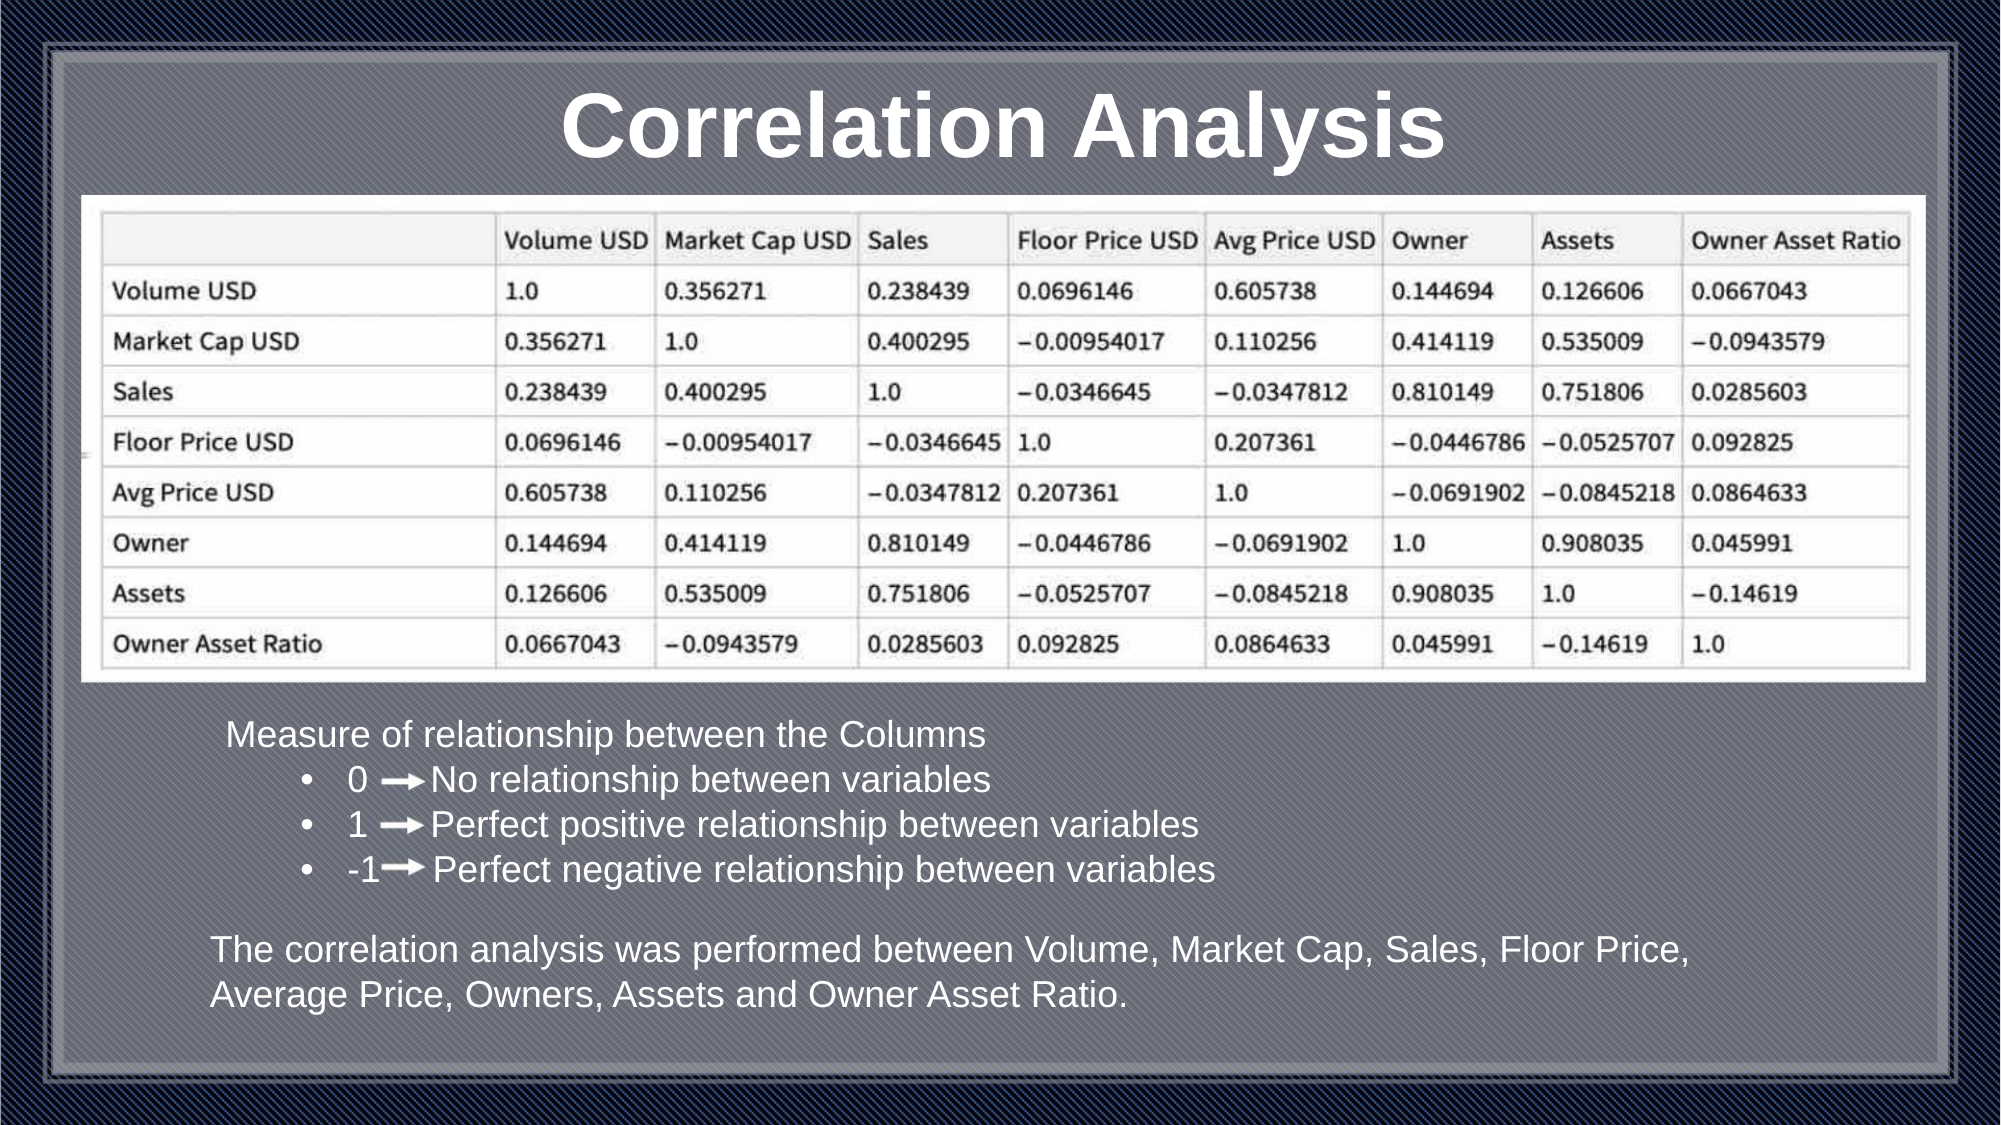

Correlation Analysis
Measure of relationship between the Columns
• 0 No relationship between variables
• 1 Perfect positive relationship between variables
• -1 Perfect negative relationship between variables
The correlation analysis was performed between Volume, Market Cap, Sales, Floor Price,
Average Price, Owners, Assets and Owner Asset Ratio.